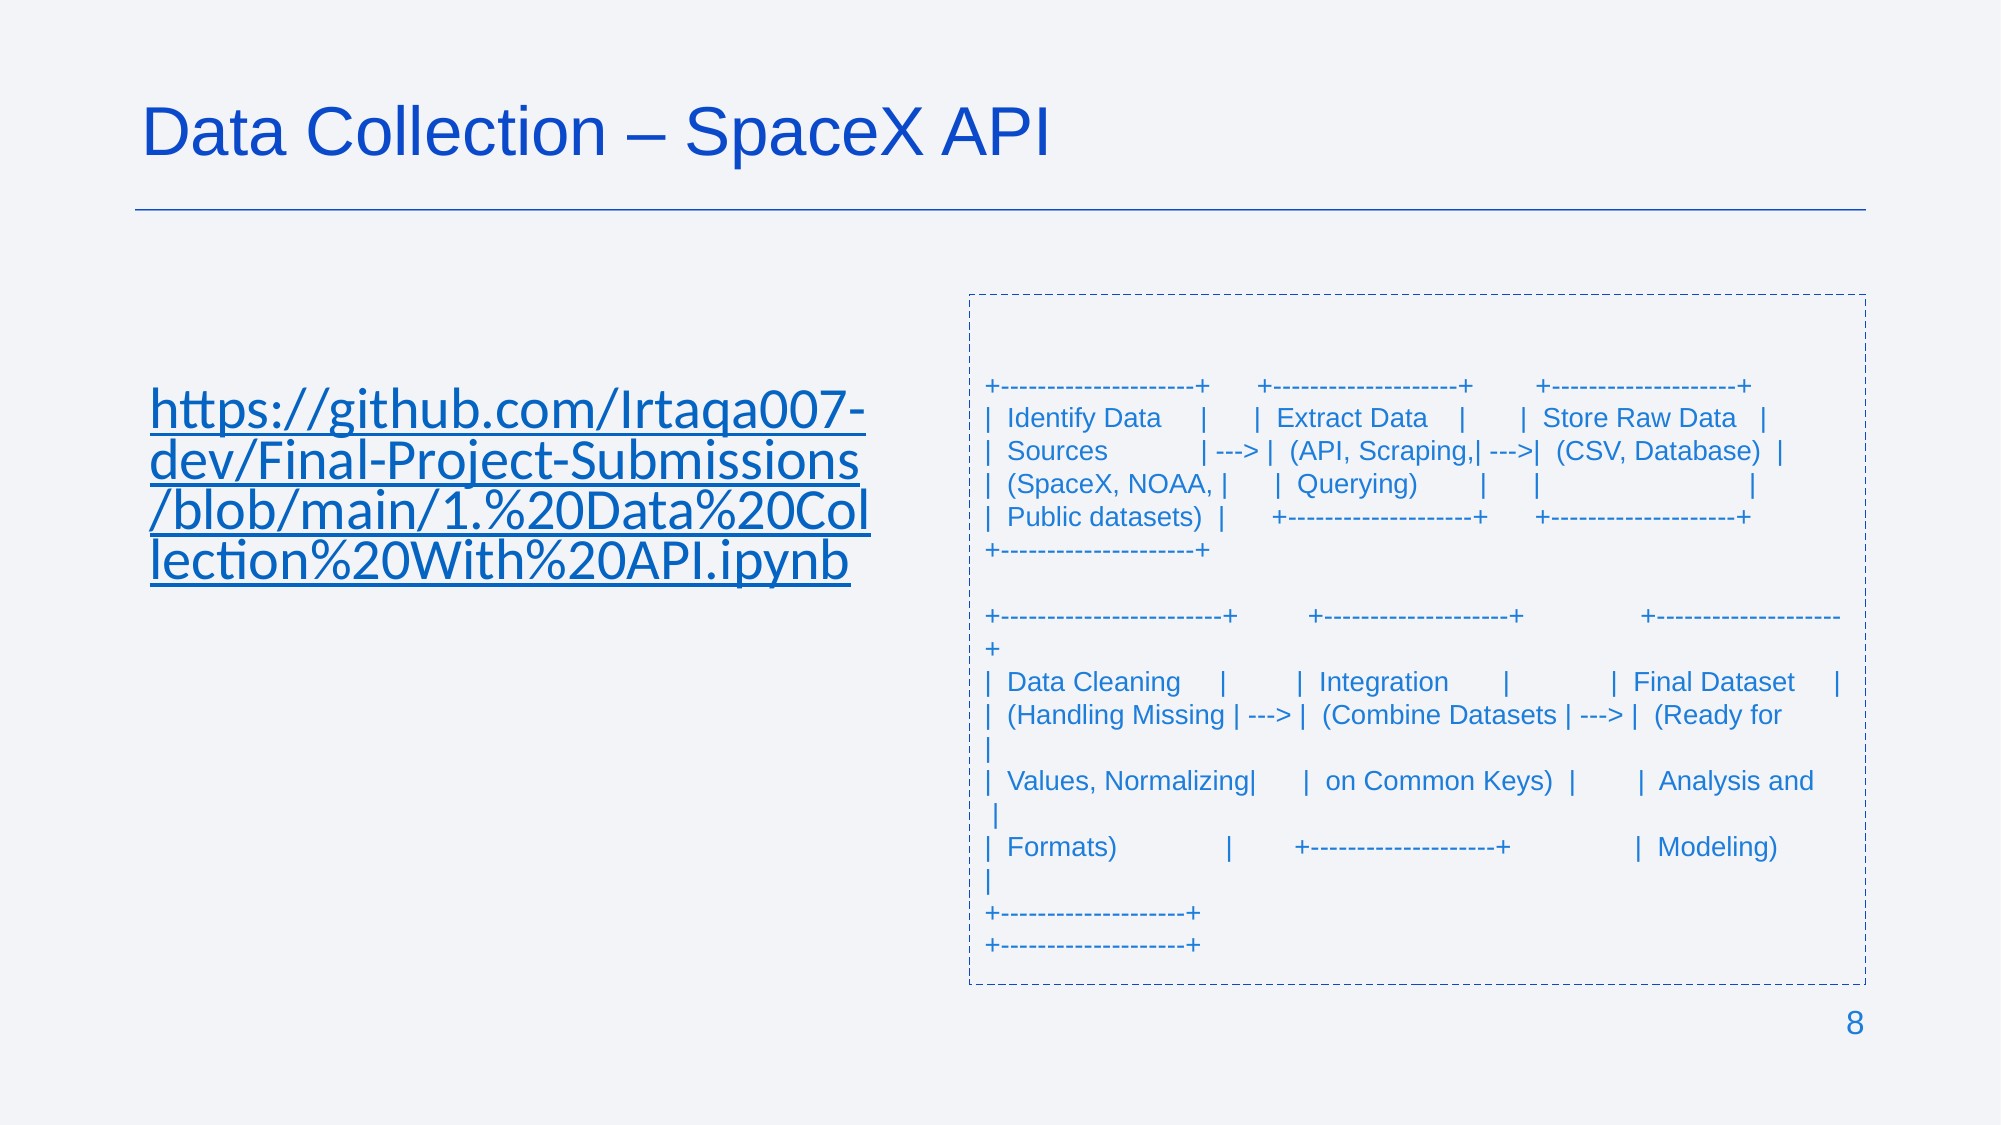

Data Collection – SpaceX API

+---------------------+      +--------------------+        +--------------------+
|  Identify Data     |      |  Extract Data    |       |  Store Raw Data   |
|  Sources            | ---> |  (API, Scraping,| --->|  (CSV, Database)  |
|  (SpaceX, NOAA, |      |  Querying)        |      |                           |
|  Public datasets)  |      +--------------------+      +--------------------+
+---------------------+

+------------------------+         +--------------------+               +--------------------+
|  Data Cleaning     |         |  Integration       |             |  Final Dataset     |
|  (Handling Missing | ---> |  (Combine Datasets | ---> |  (Ready for        |
|  Values, Normalizing|      |  on Common Keys)  |        |  Analysis and      |
|  Formats)              |        +--------------------+                |  Modeling)         |
+--------------------+                                                          +--------------------+

https://github.com/Irtaqa007-dev/Final-Project-Submissions/blob/main/1.%20Data%20Collection%20With%20API.ipynb

8